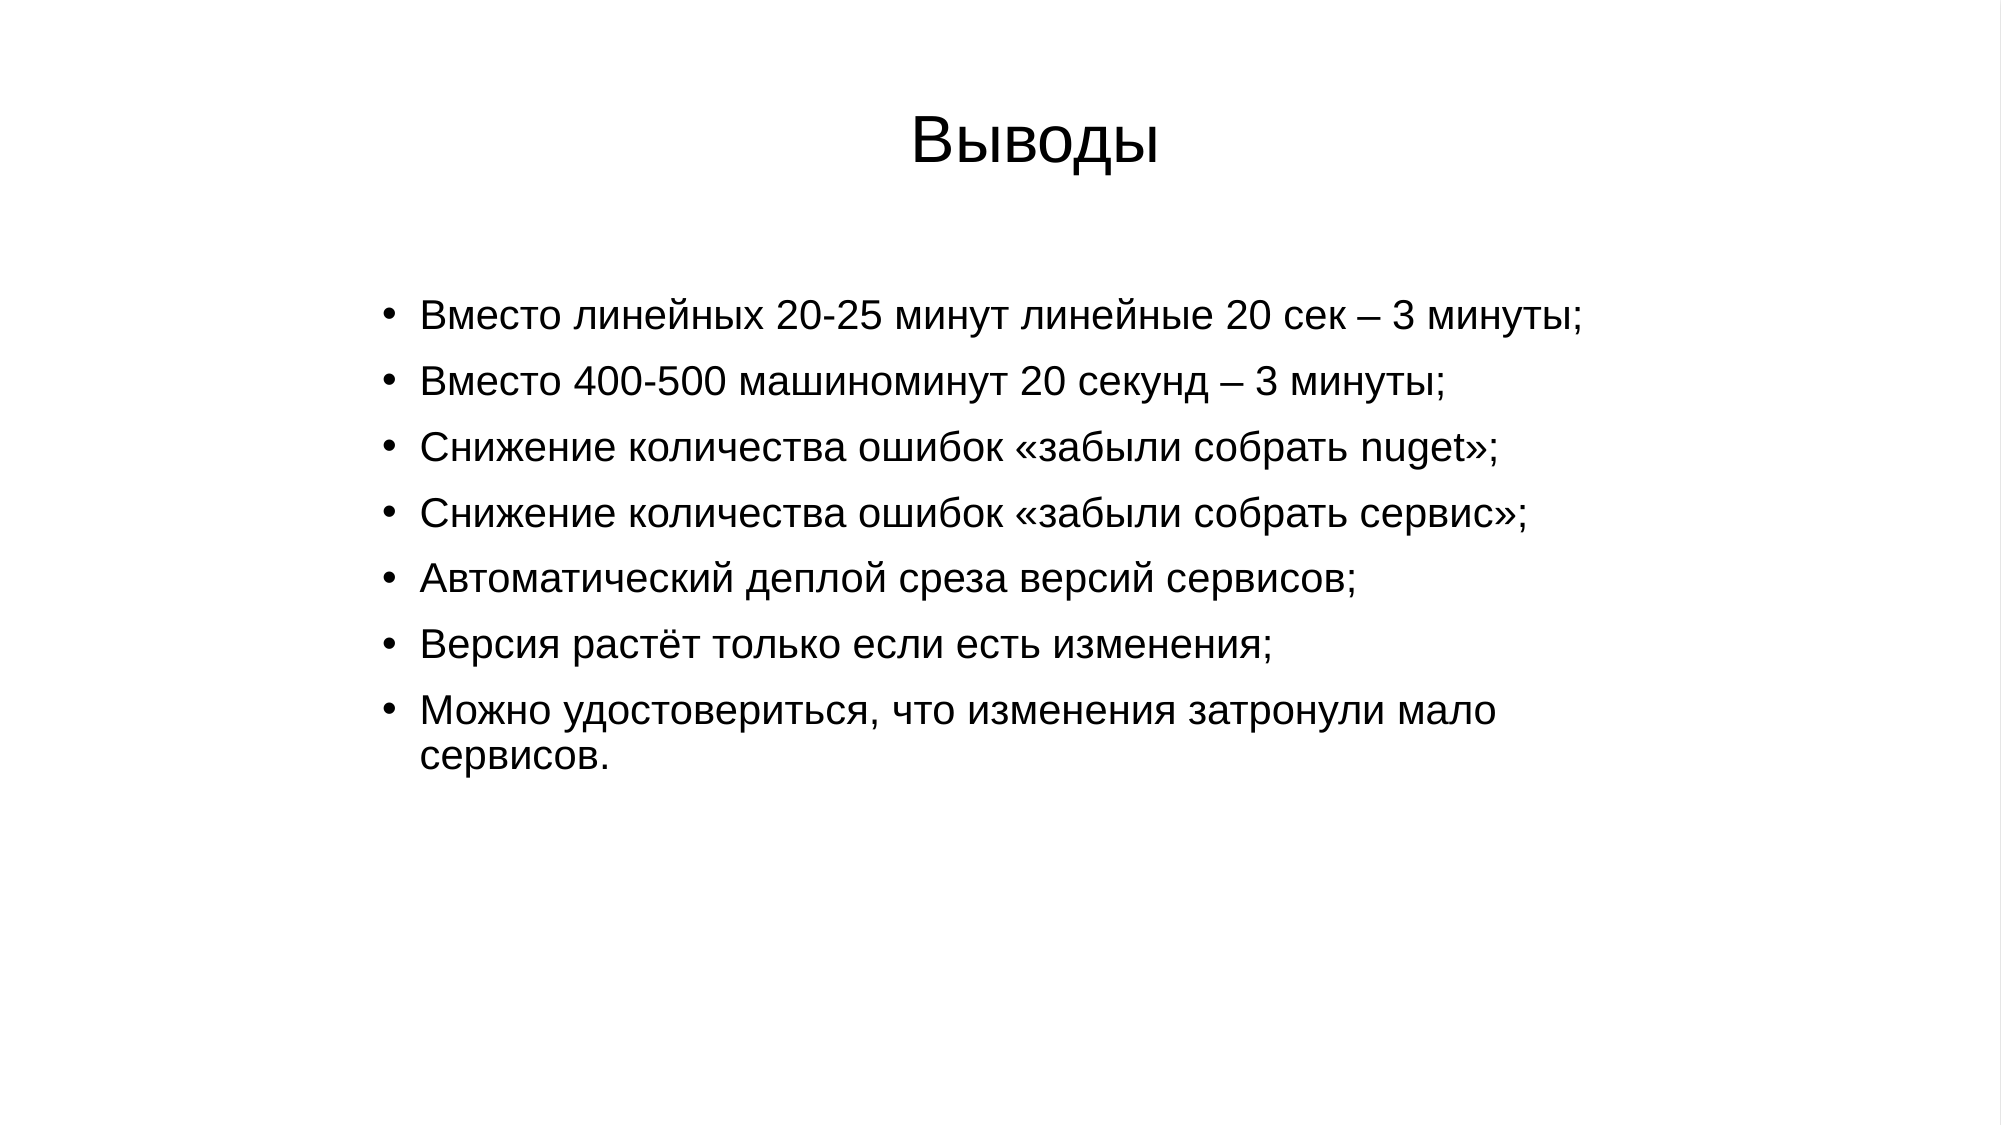

Выводы
Вместо линейных 20-25 минут линейные 20 сек – 3 минуты;
Вместо 400-500 машиноминут 20 секунд – 3 минуты;
Снижение количества ошибок «забыли собрать nuget»;
Снижение количества ошибок «забыли собрать сервис»;
Автоматический деплой среза версий сервисов;
Версия растёт только если есть изменения;
Можно удостовериться, что изменения затронули мало сервисов.